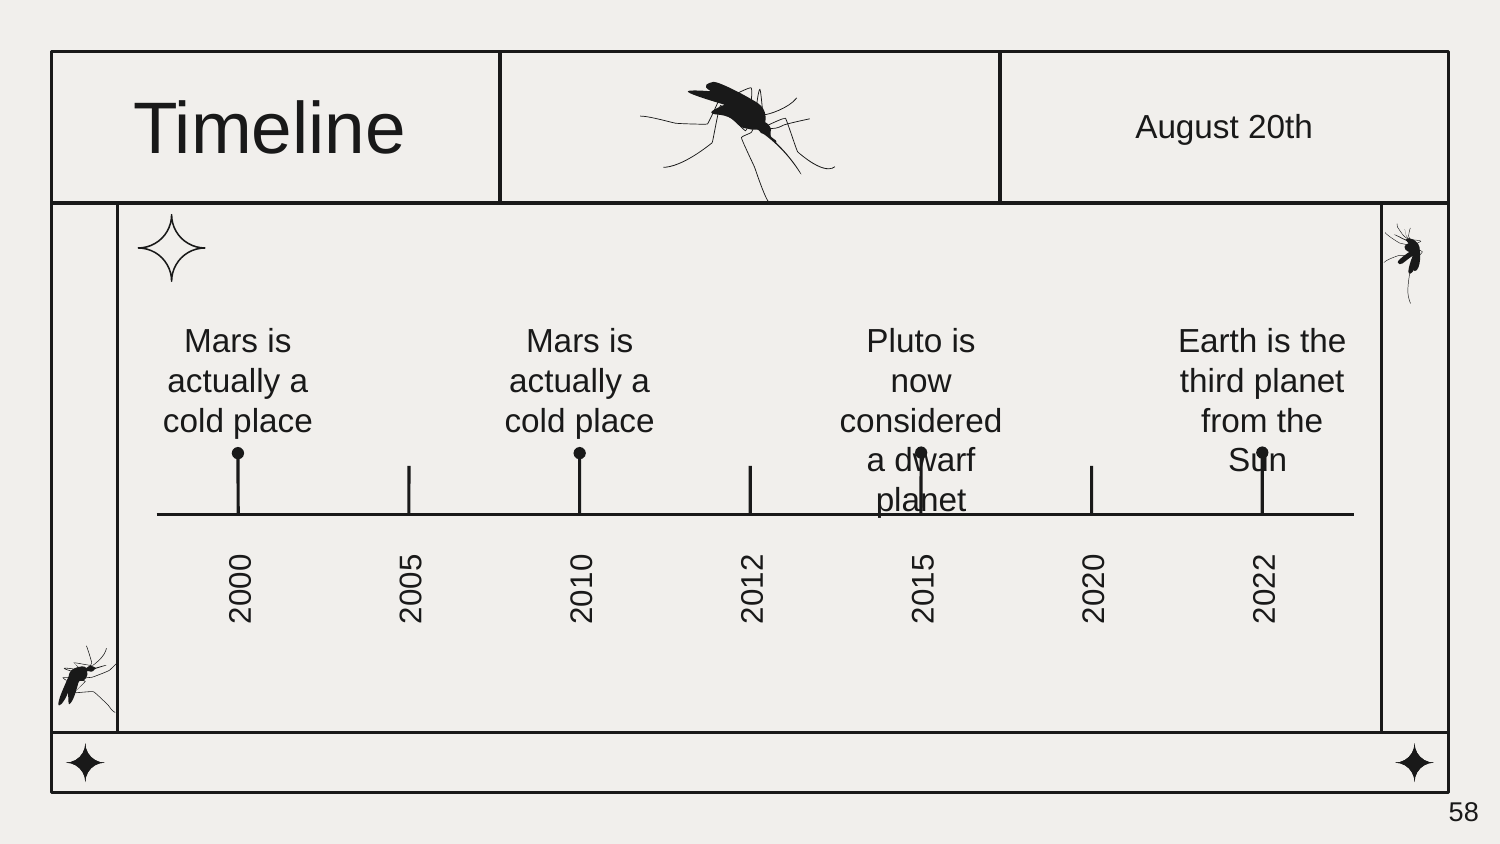

# Timeline
August 20th

Mars is actually a cold place
Mars is actually a cold place
Pluto is now considered a dwarf planet

Earth is the third planet from the Sun
2000
2005
2010
2012
2015
2020
2022

58